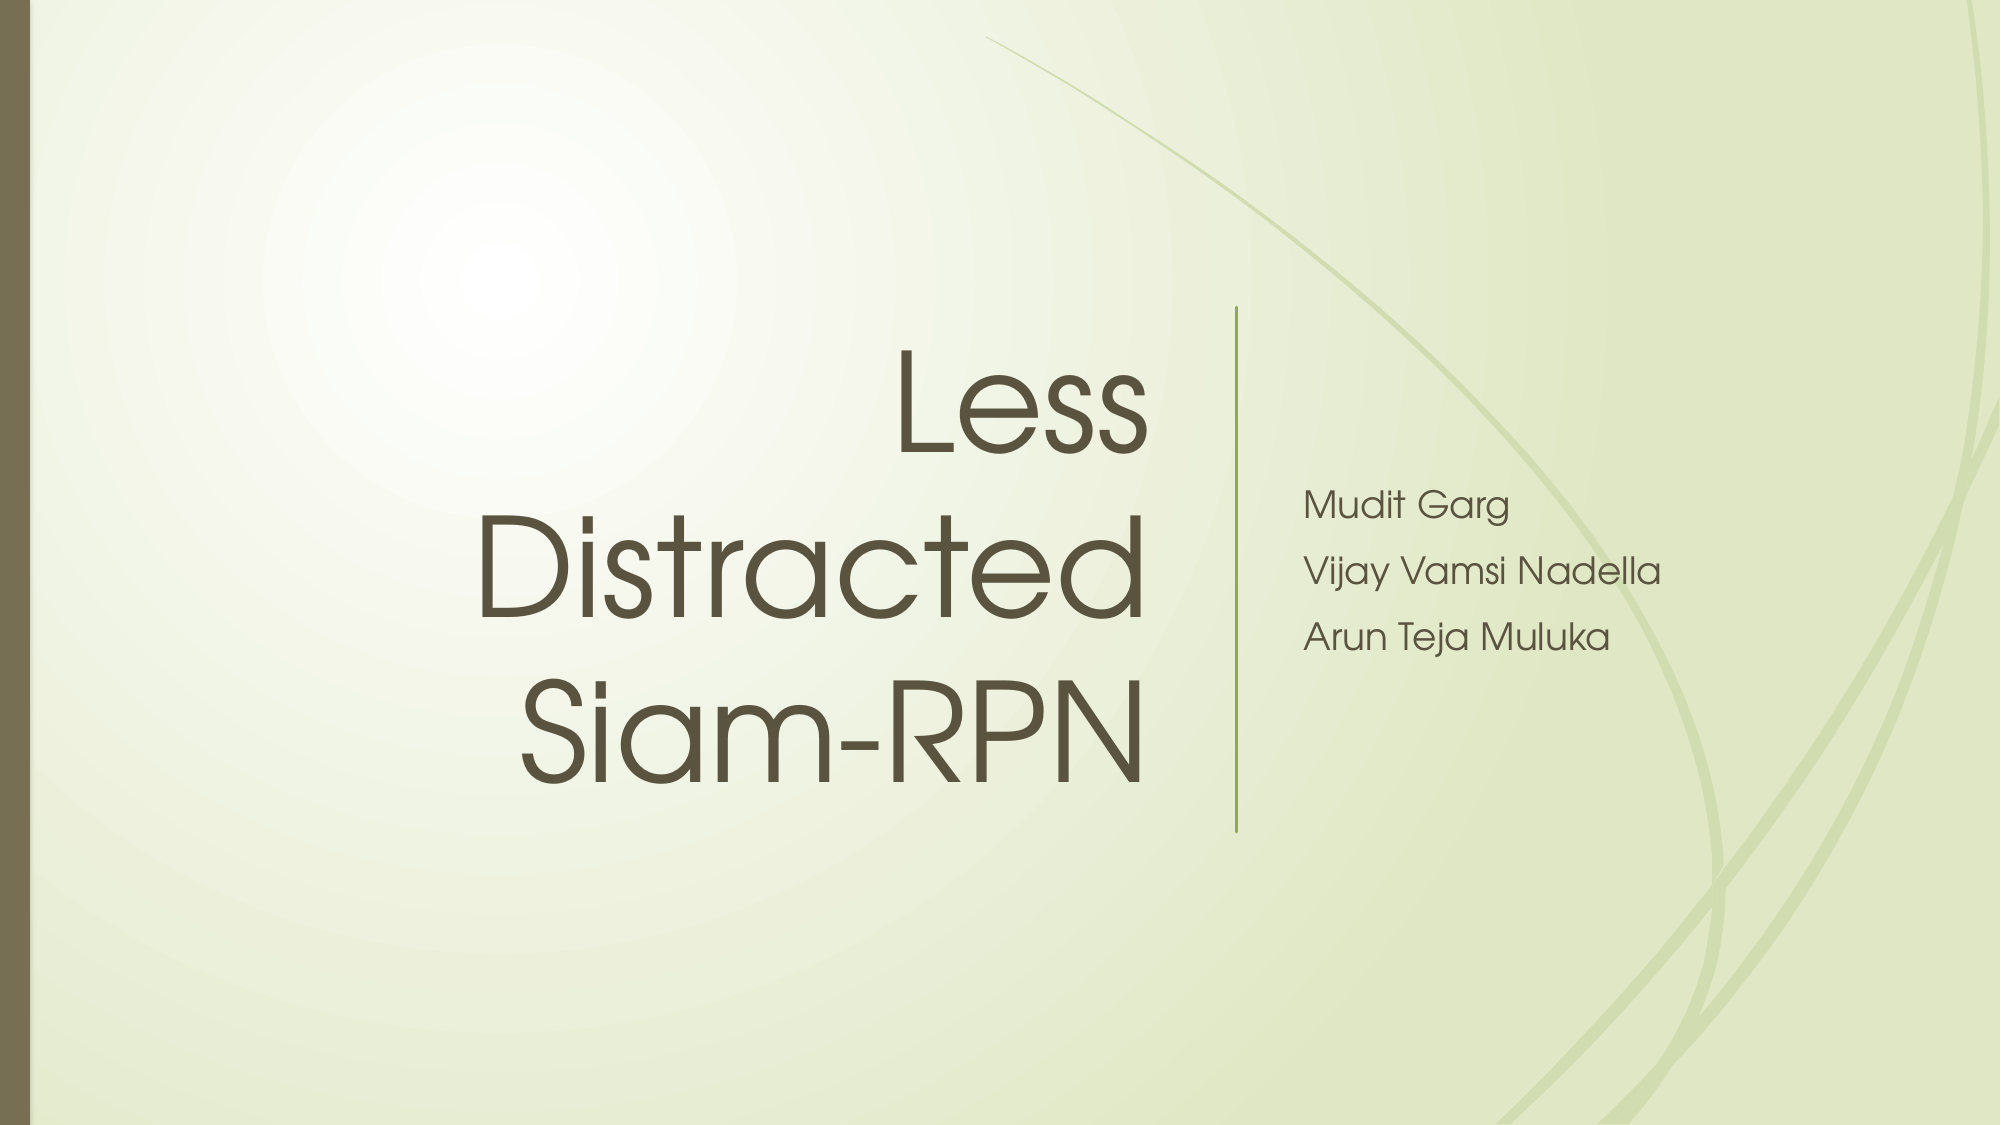

# Less Distracted Siam-RPN
Mudit Garg
Vijay Vamsi Nadella
Arun Teja Muluka